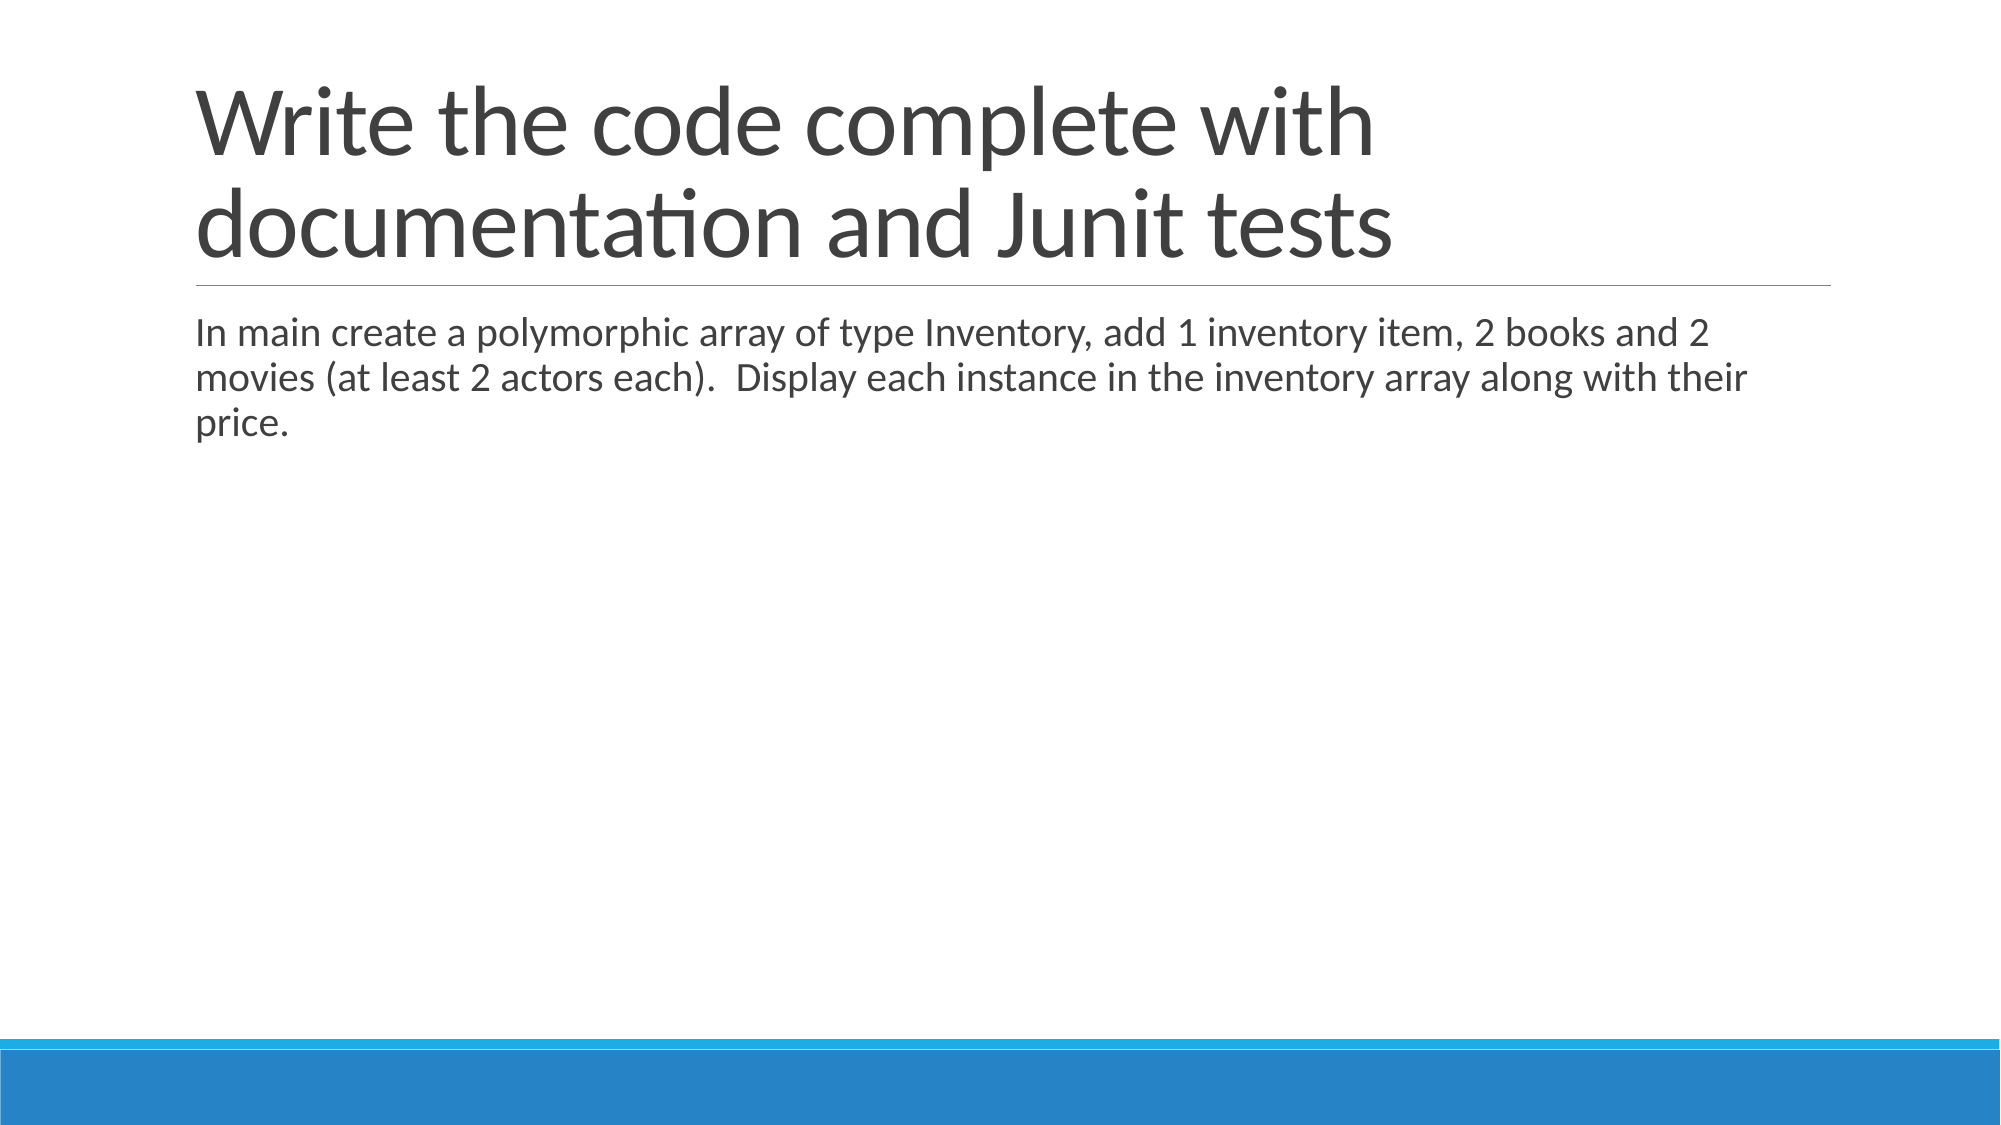

# Write the code complete with documentation and Junit tests
In main create a polymorphic array of type Inventory, add 1 inventory item, 2 books and 2 movies (at least 2 actors each).  Display each instance in the inventory array along with their price.